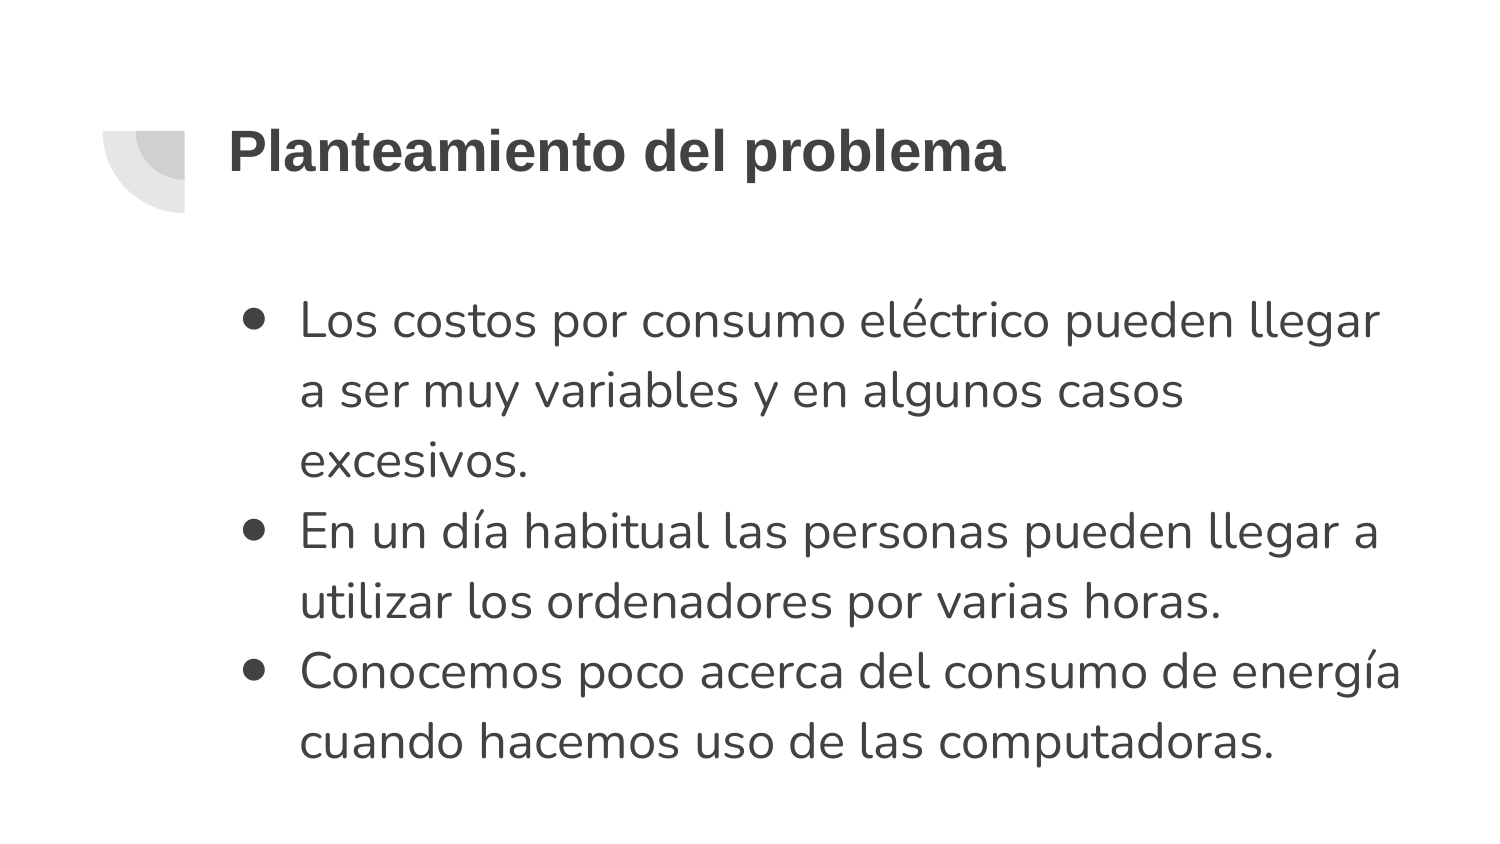

# Planteamiento del problema
Los costos por consumo eléctrico pueden llegar a ser muy variables y en algunos casos excesivos.
En un día habitual las personas pueden llegar a utilizar los ordenadores por varias horas.
Conocemos poco acerca del consumo de energía cuando hacemos uso de las computadoras.